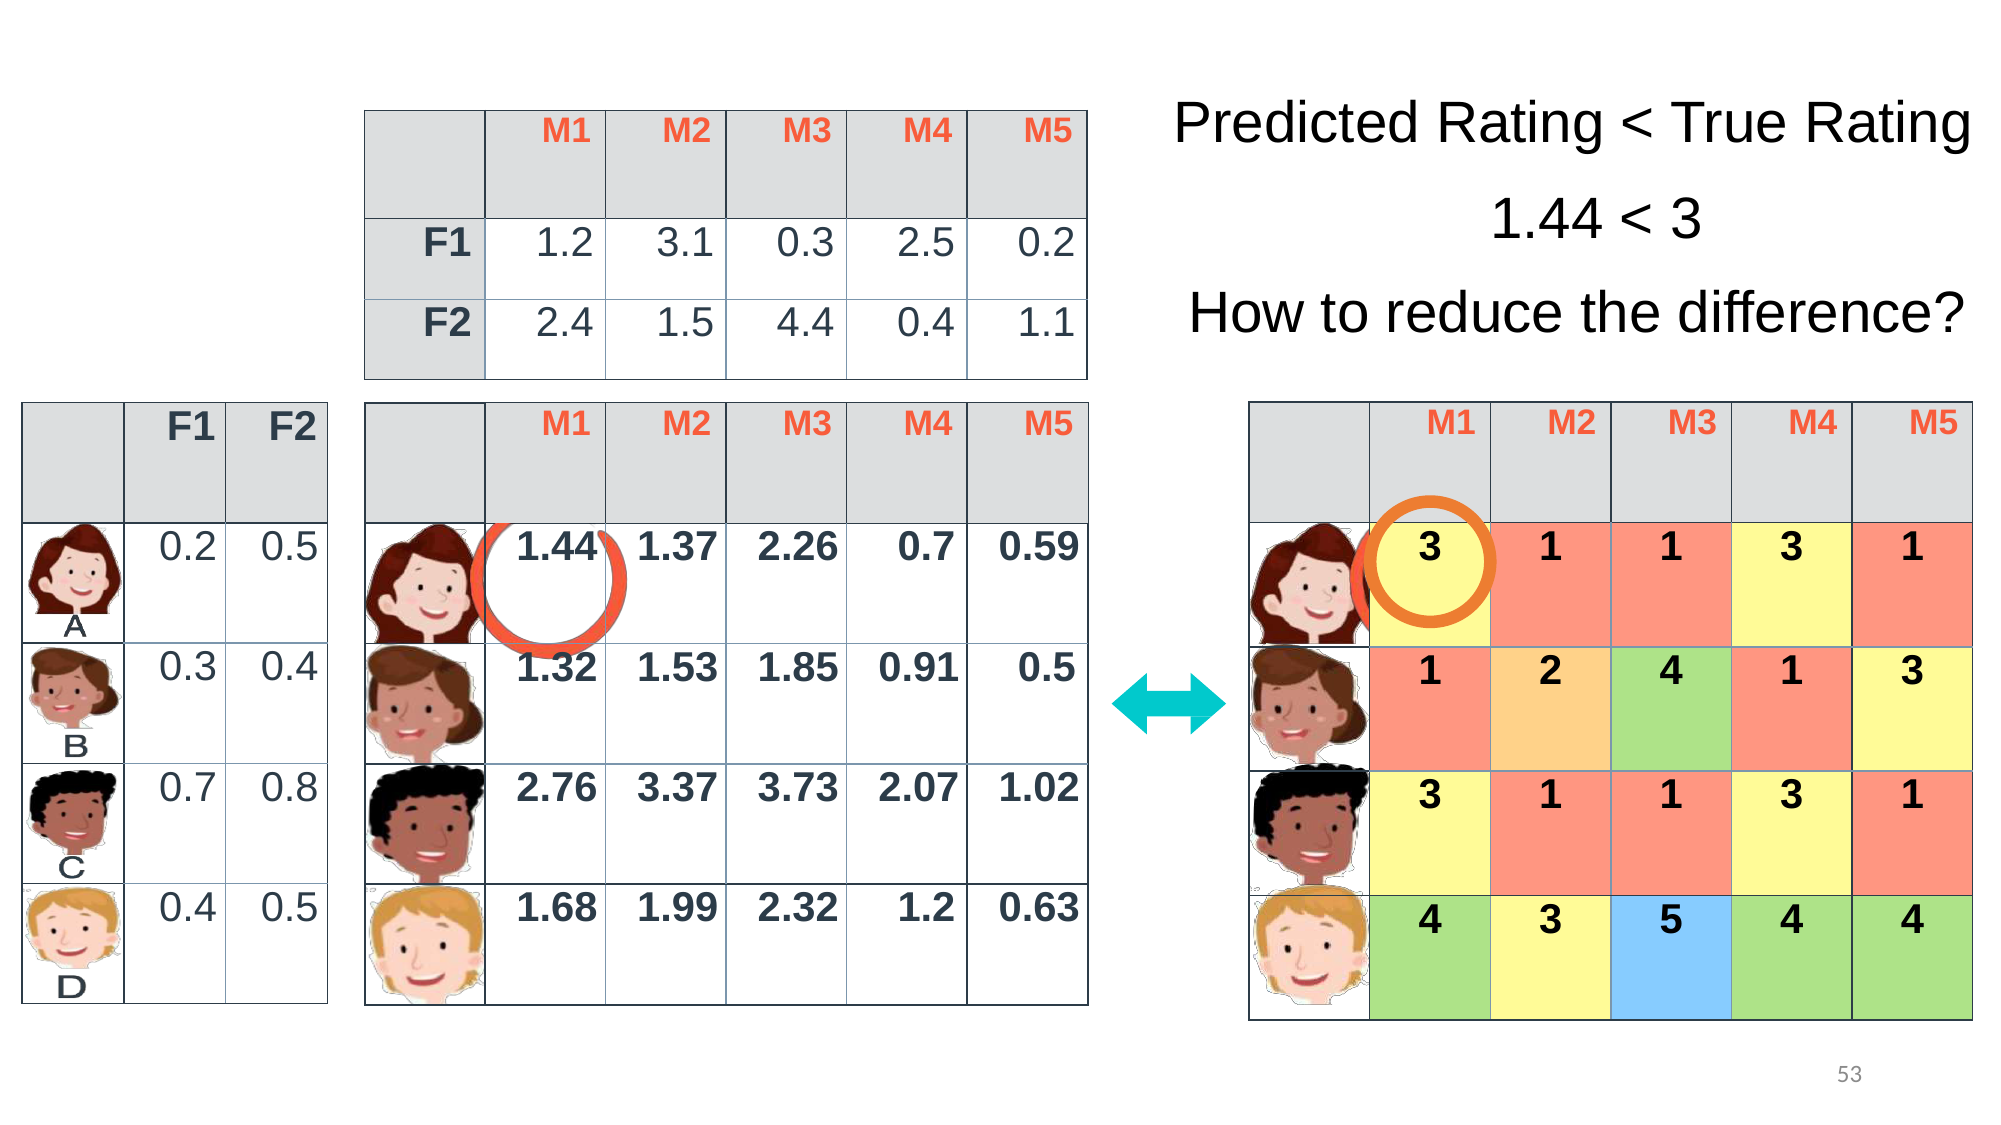

Predicted Rating < True Rating
|  | M1 | M2 | M3 | M4 | M5 |
| --- | --- | --- | --- | --- | --- |
| F1 | 1.2 | 3.1 | 0.3 | 2.5 | 0.2 |
| F2 | 2.4 | 1.5 | 4.4 | 0.4 | 1.1 |
1.44 < 3
How to reduce the difference?

|  | M1 | M2 | M3 | M4 | M5 |
| --- | --- | --- | --- | --- | --- |
|  | 3 | 1 | 1 | 3 | 1 |
|  | 1 | 2 | 4 | 1 | 3 |
|  | 3 | 1 | 1 | 3 | 1 |
|  | 4 | 3 | 5 | 4 | 4 |

|  | F1 | F2 |
| --- | --- | --- |
|  | 0.2 | 0.5 |
|  | 0.3 | 0.4 |
|  | 0.7 | 0.8 |
|  | 0.4 | 0.5 |

| M1 | M2 | M3 | M4 | M5 |
| --- | --- | --- | --- | --- |
| 1.44 | 1.37 | 2.26 | 0.7 | 0.59 |
| 1.32 | 1.53 | 1.85 | 0.91 | 0.5 |
| 2.76 | 3.37 | 3.73 | 2.07 | 1.02 |
| 1.68 | 1.99 | 2.32 | 1.2 | 0.63 |

53